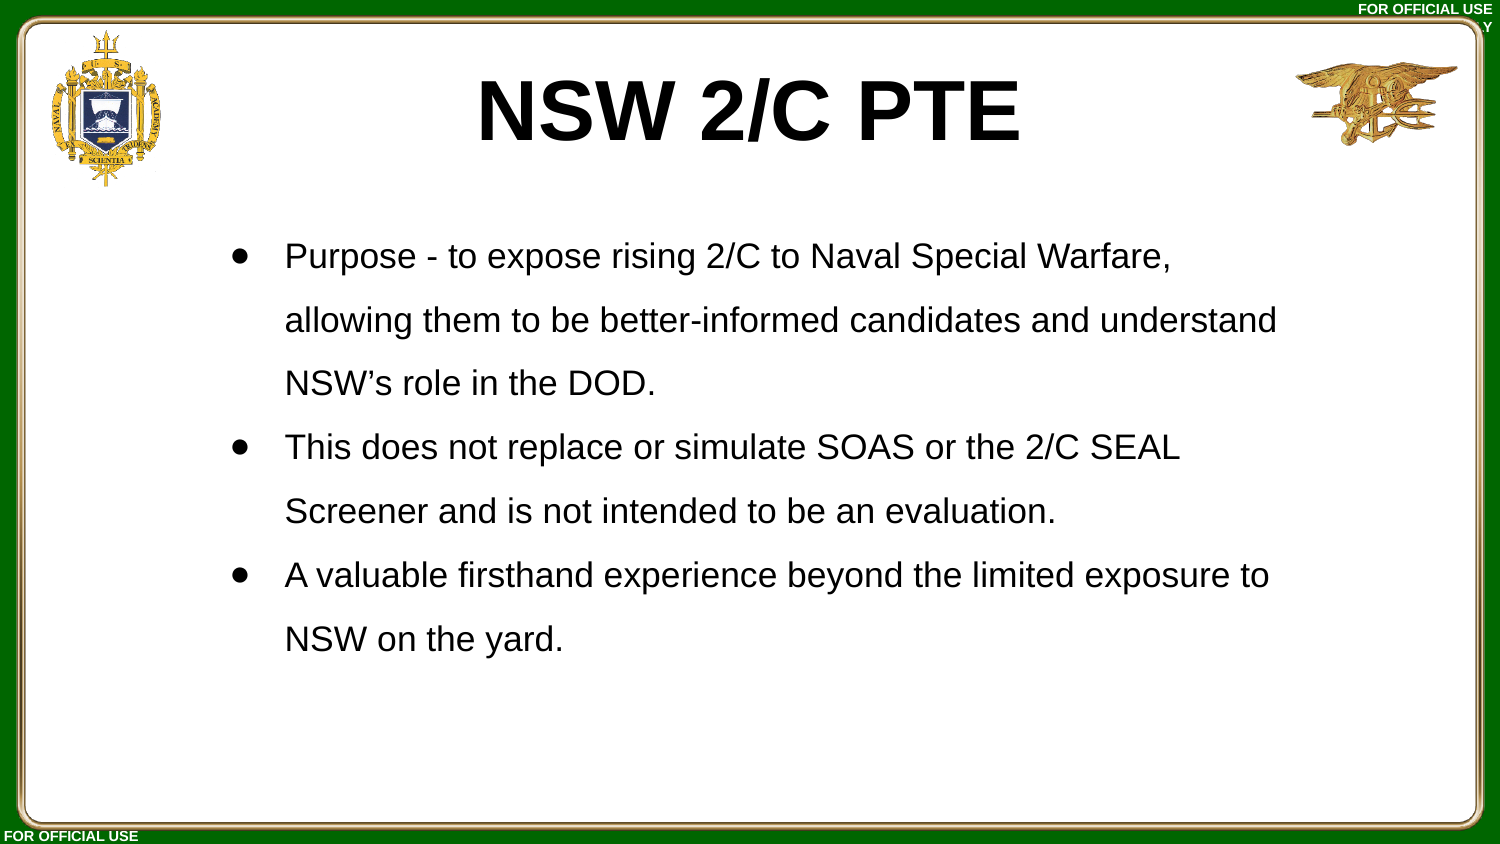

# NSW 2/C PTE
Purpose - to expose rising 2/C to Naval Special Warfare, allowing them to be better-informed candidates and understand NSW’s role in the DOD.
This does not replace or simulate SOAS or the 2/C SEAL Screener and is not intended to be an evaluation.
A valuable firsthand experience beyond the limited exposure to NSW on the yard.